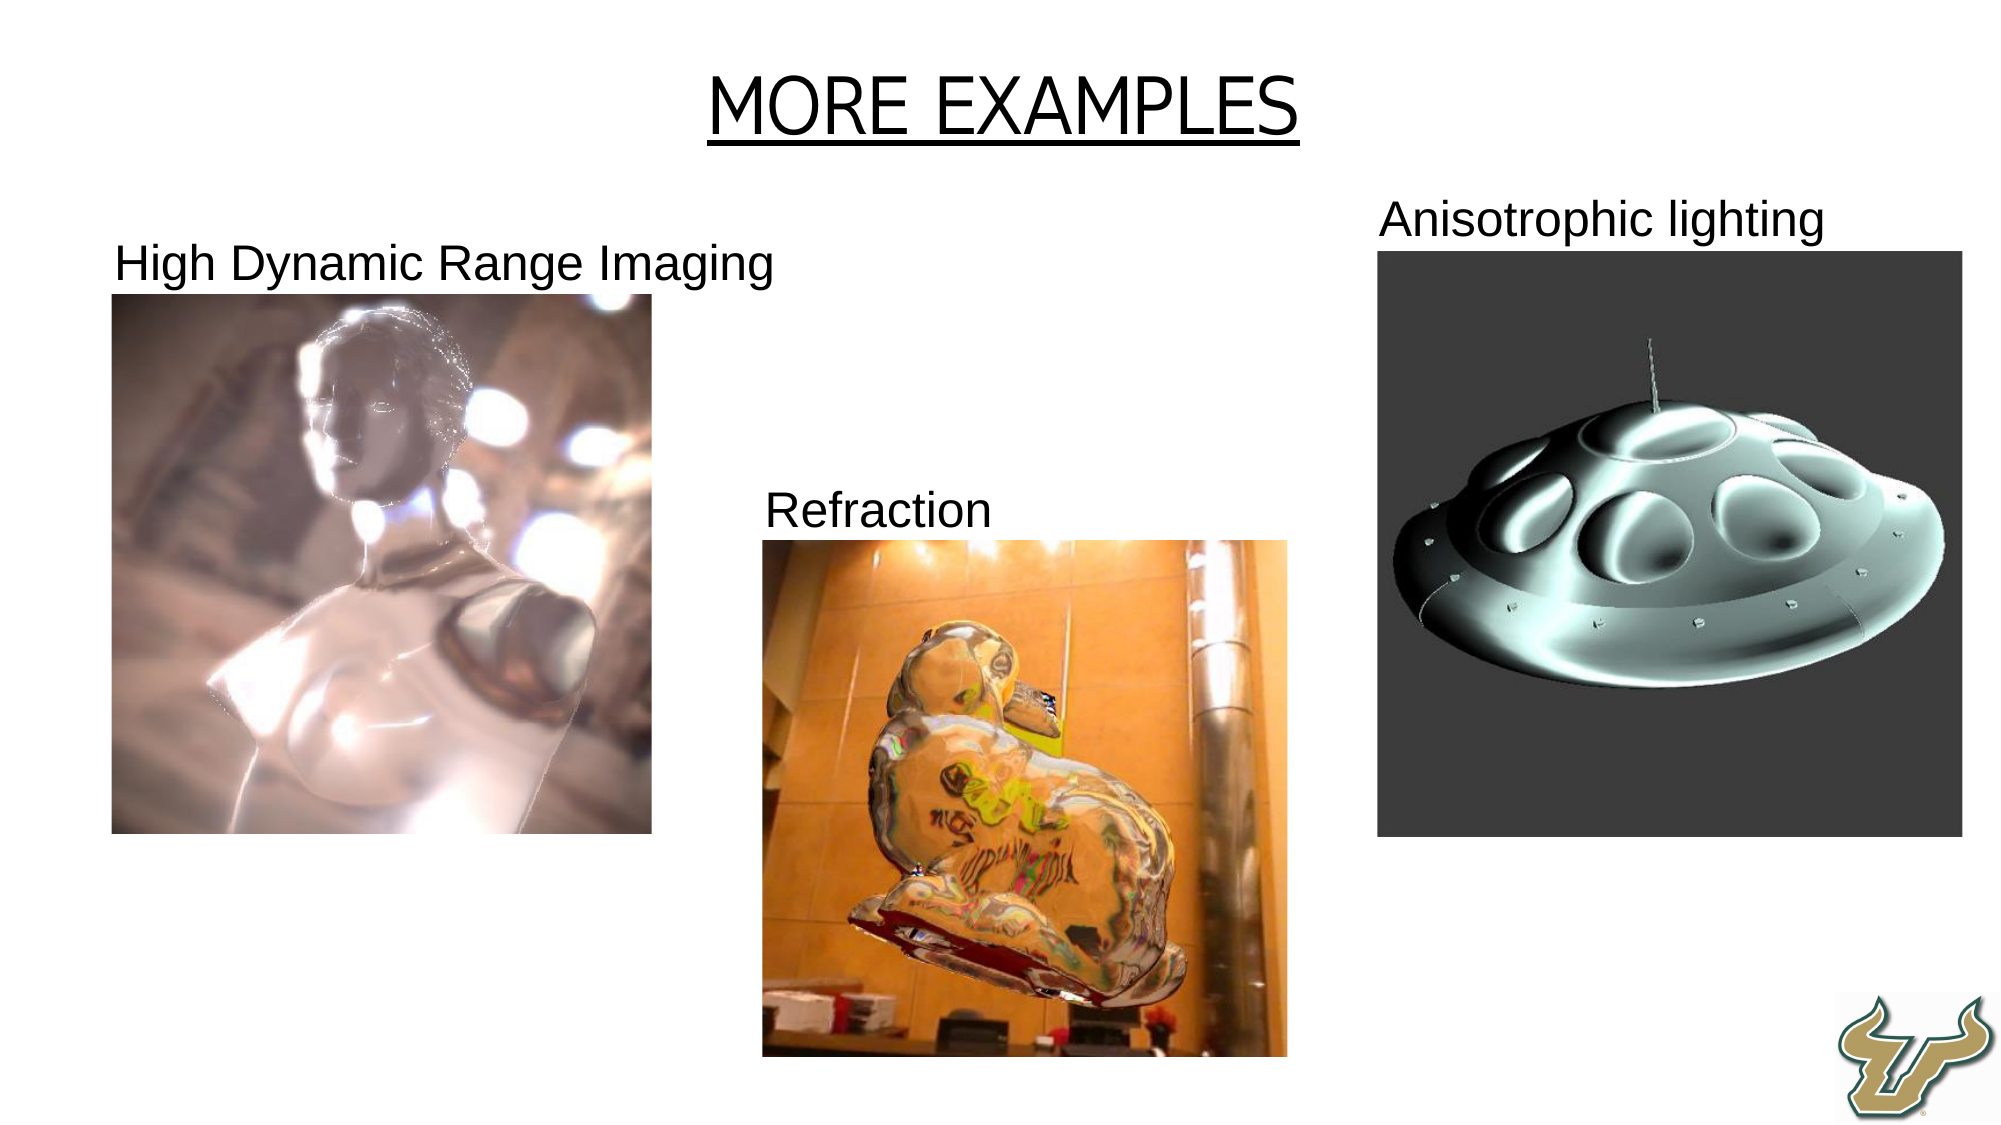

More Examples
Anisotrophic lighting
High Dynamic Range Imaging

Refraction